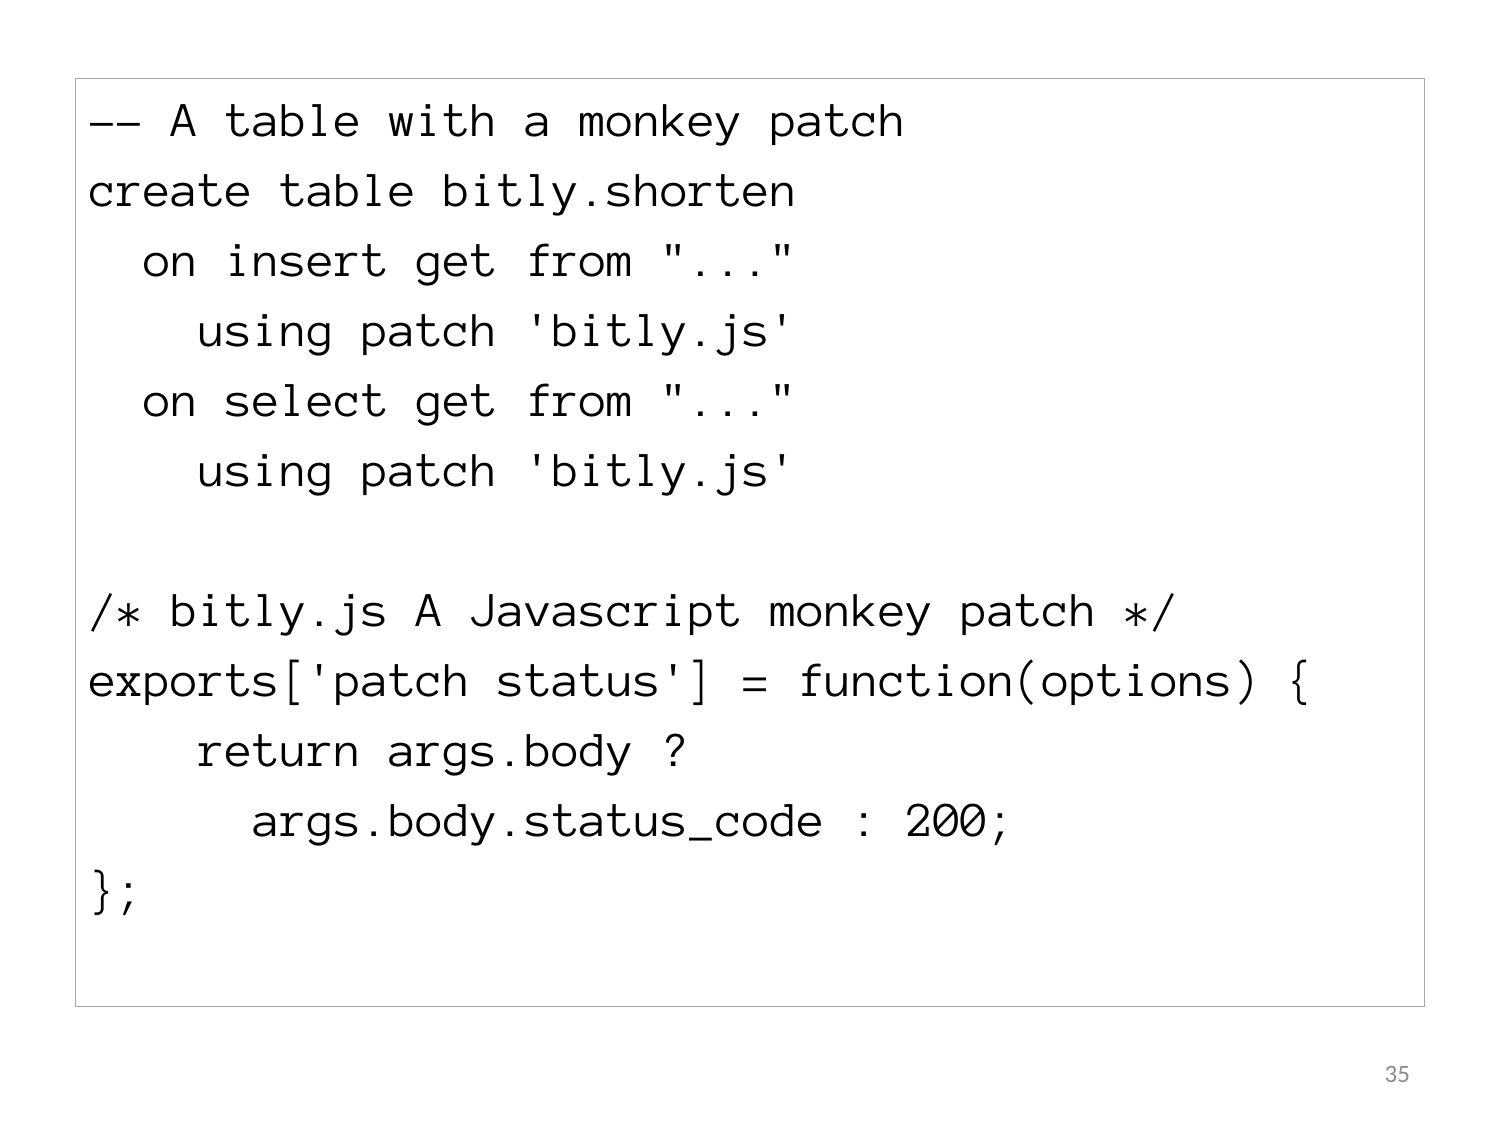

-- A table with a monkey patch
create table bitly.shorten
  on insert get from "..."
    using patch 'bitly.js'
  on select get from "..."
    using patch 'bitly.js'

/* bitly.js A Javascript monkey patch */
exports['patch status'] = function(options) {
    return args.body ?
      args.body.status_code : 200;
};
35